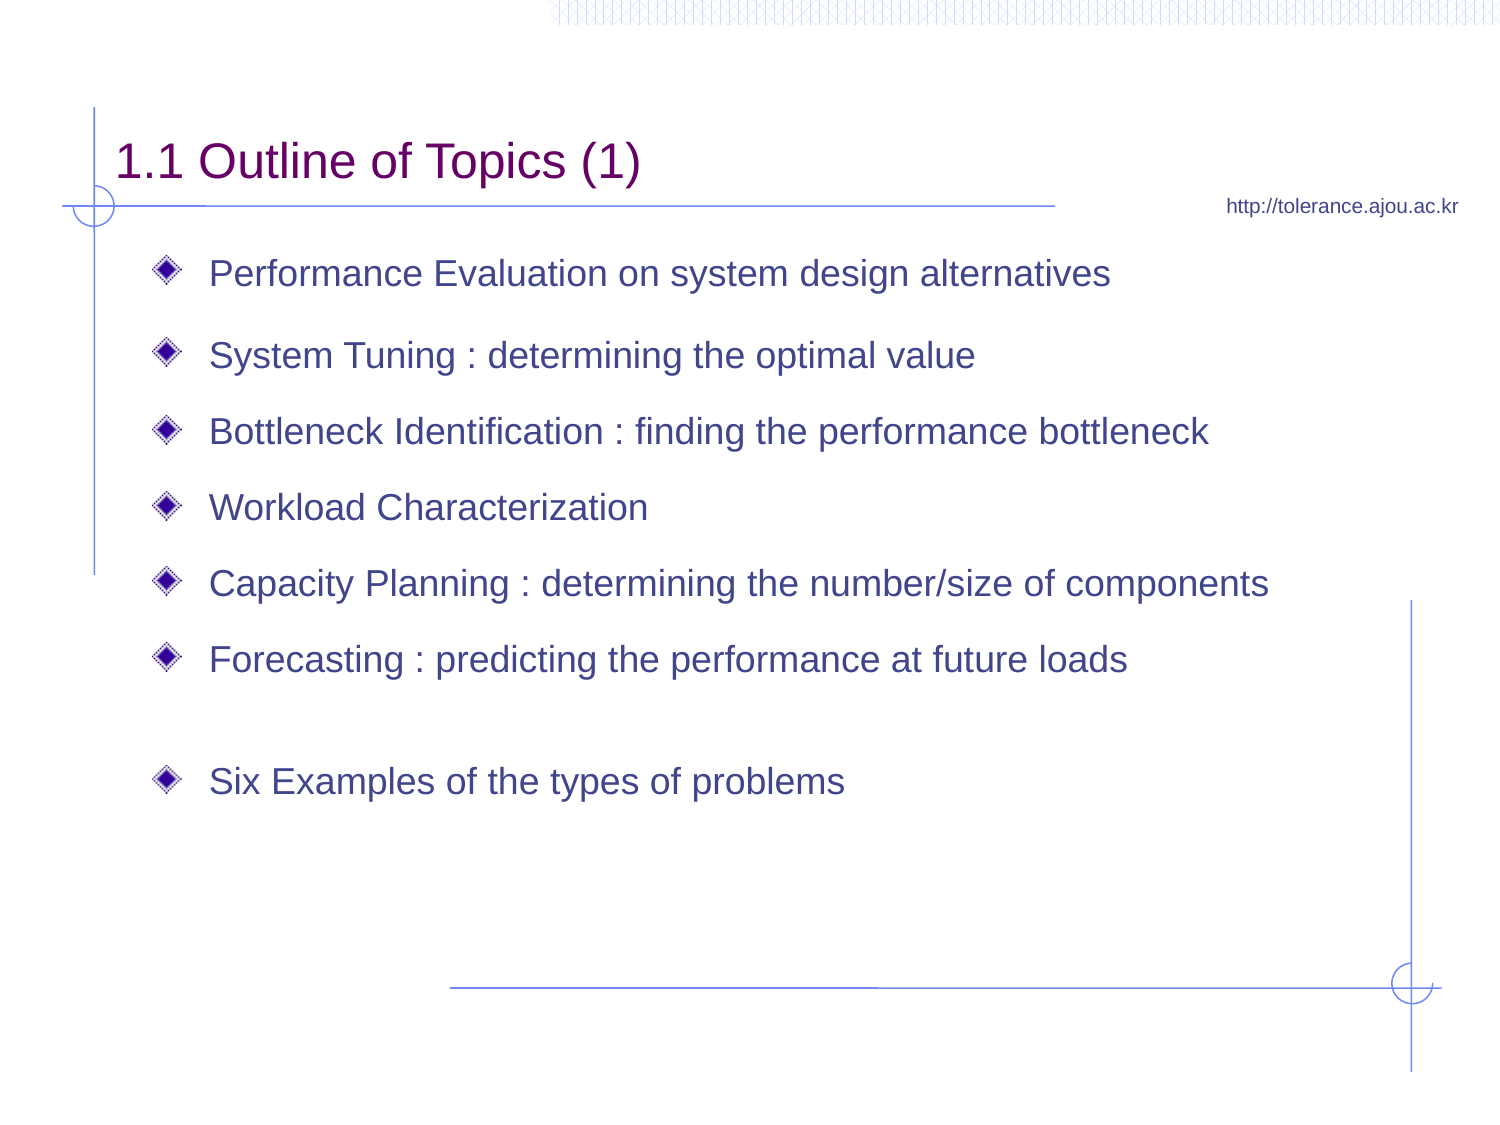

# 1.1 Outline of Topics (1)
Performance Evaluation on system design alternatives

System Tuning : determining the optimal value

Bottleneck Identification : finding the performance bottleneck

Workload Characterization

Capacity Planning : determining the number/size of components

Forecasting : predicting the performance at future loads

Six Examples of the types of problems